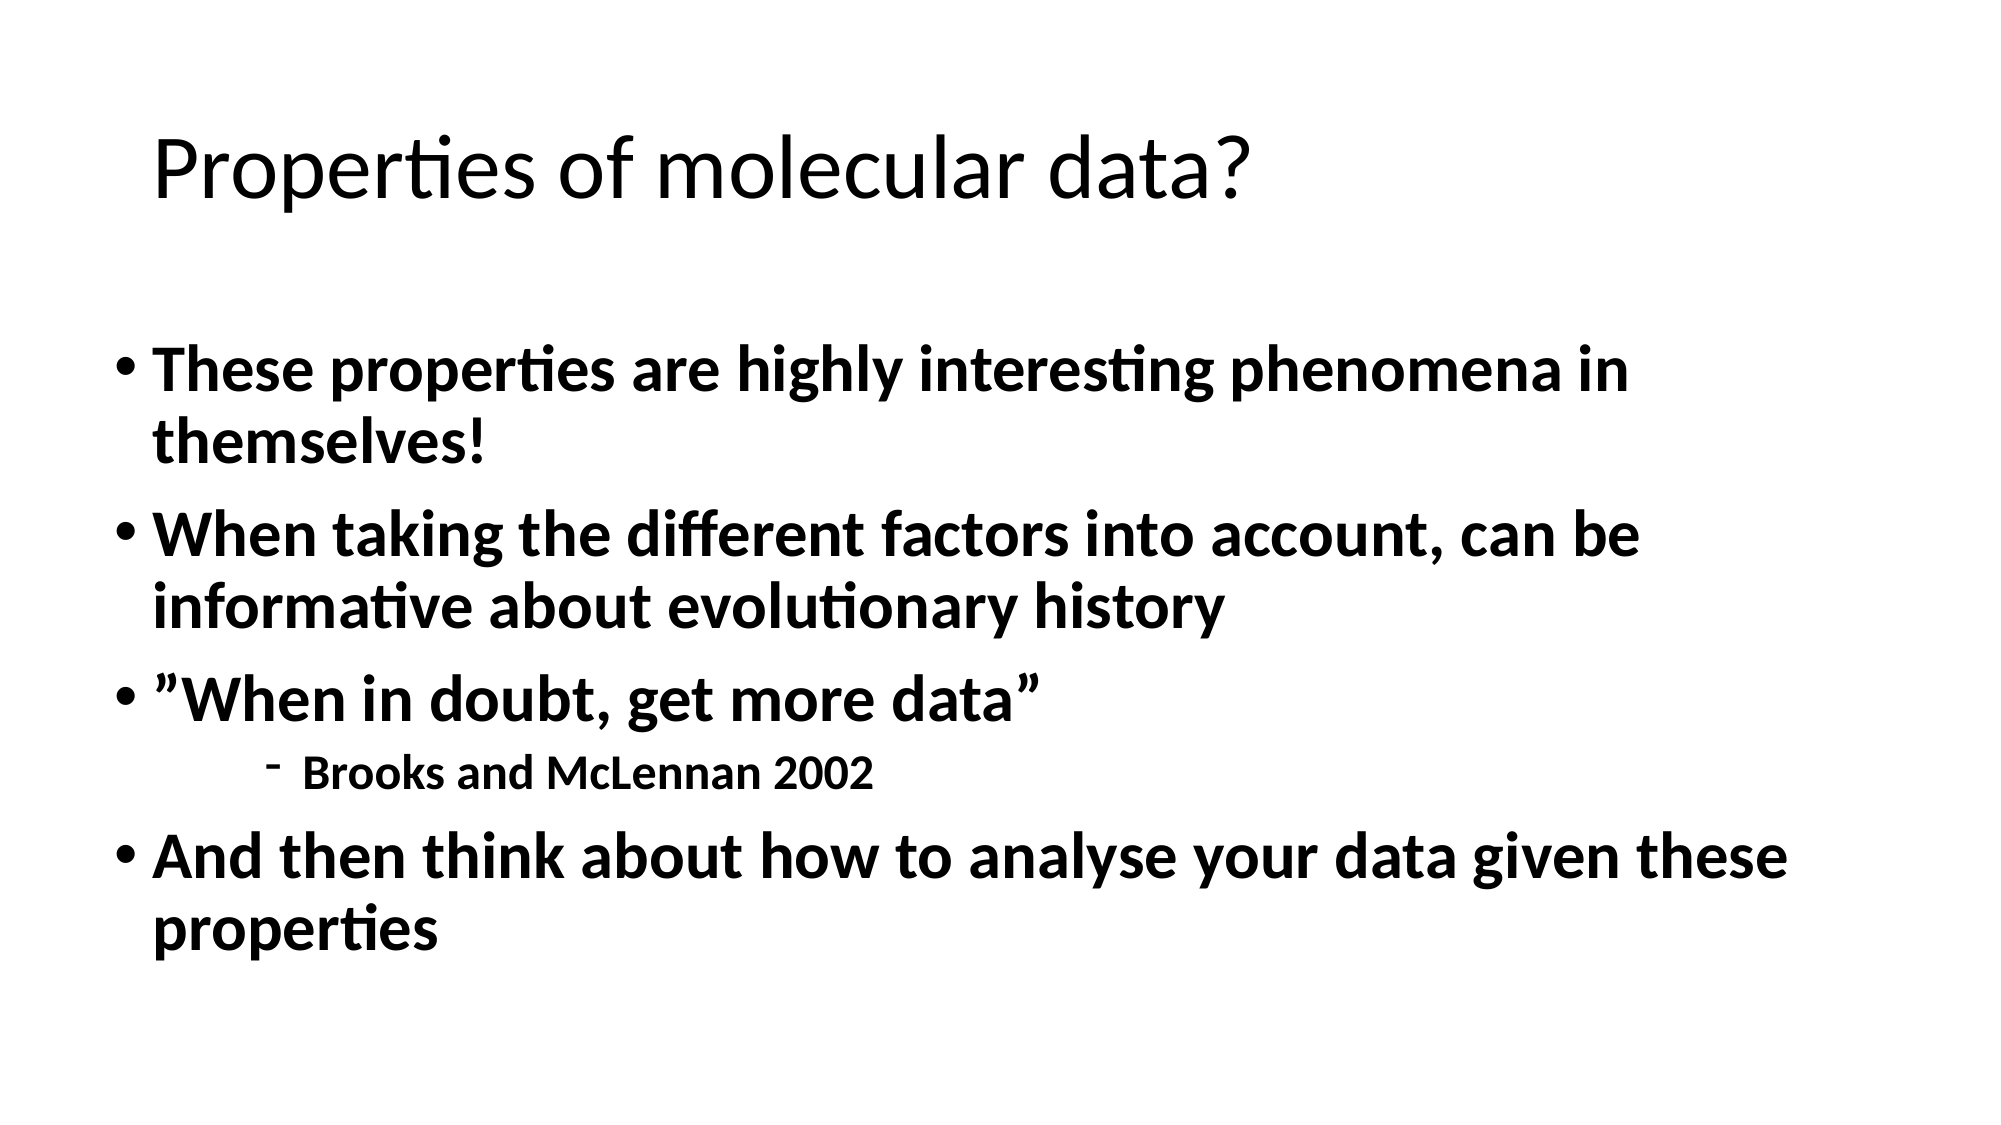

# Properties of molecular data?
These properties are highly interesting phenomena in themselves!
When taking the different factors into account, can be informative about evolutionary history
”When in doubt, get more data”
Brooks and McLennan 2002
And then think about how to analyse your data given these properties